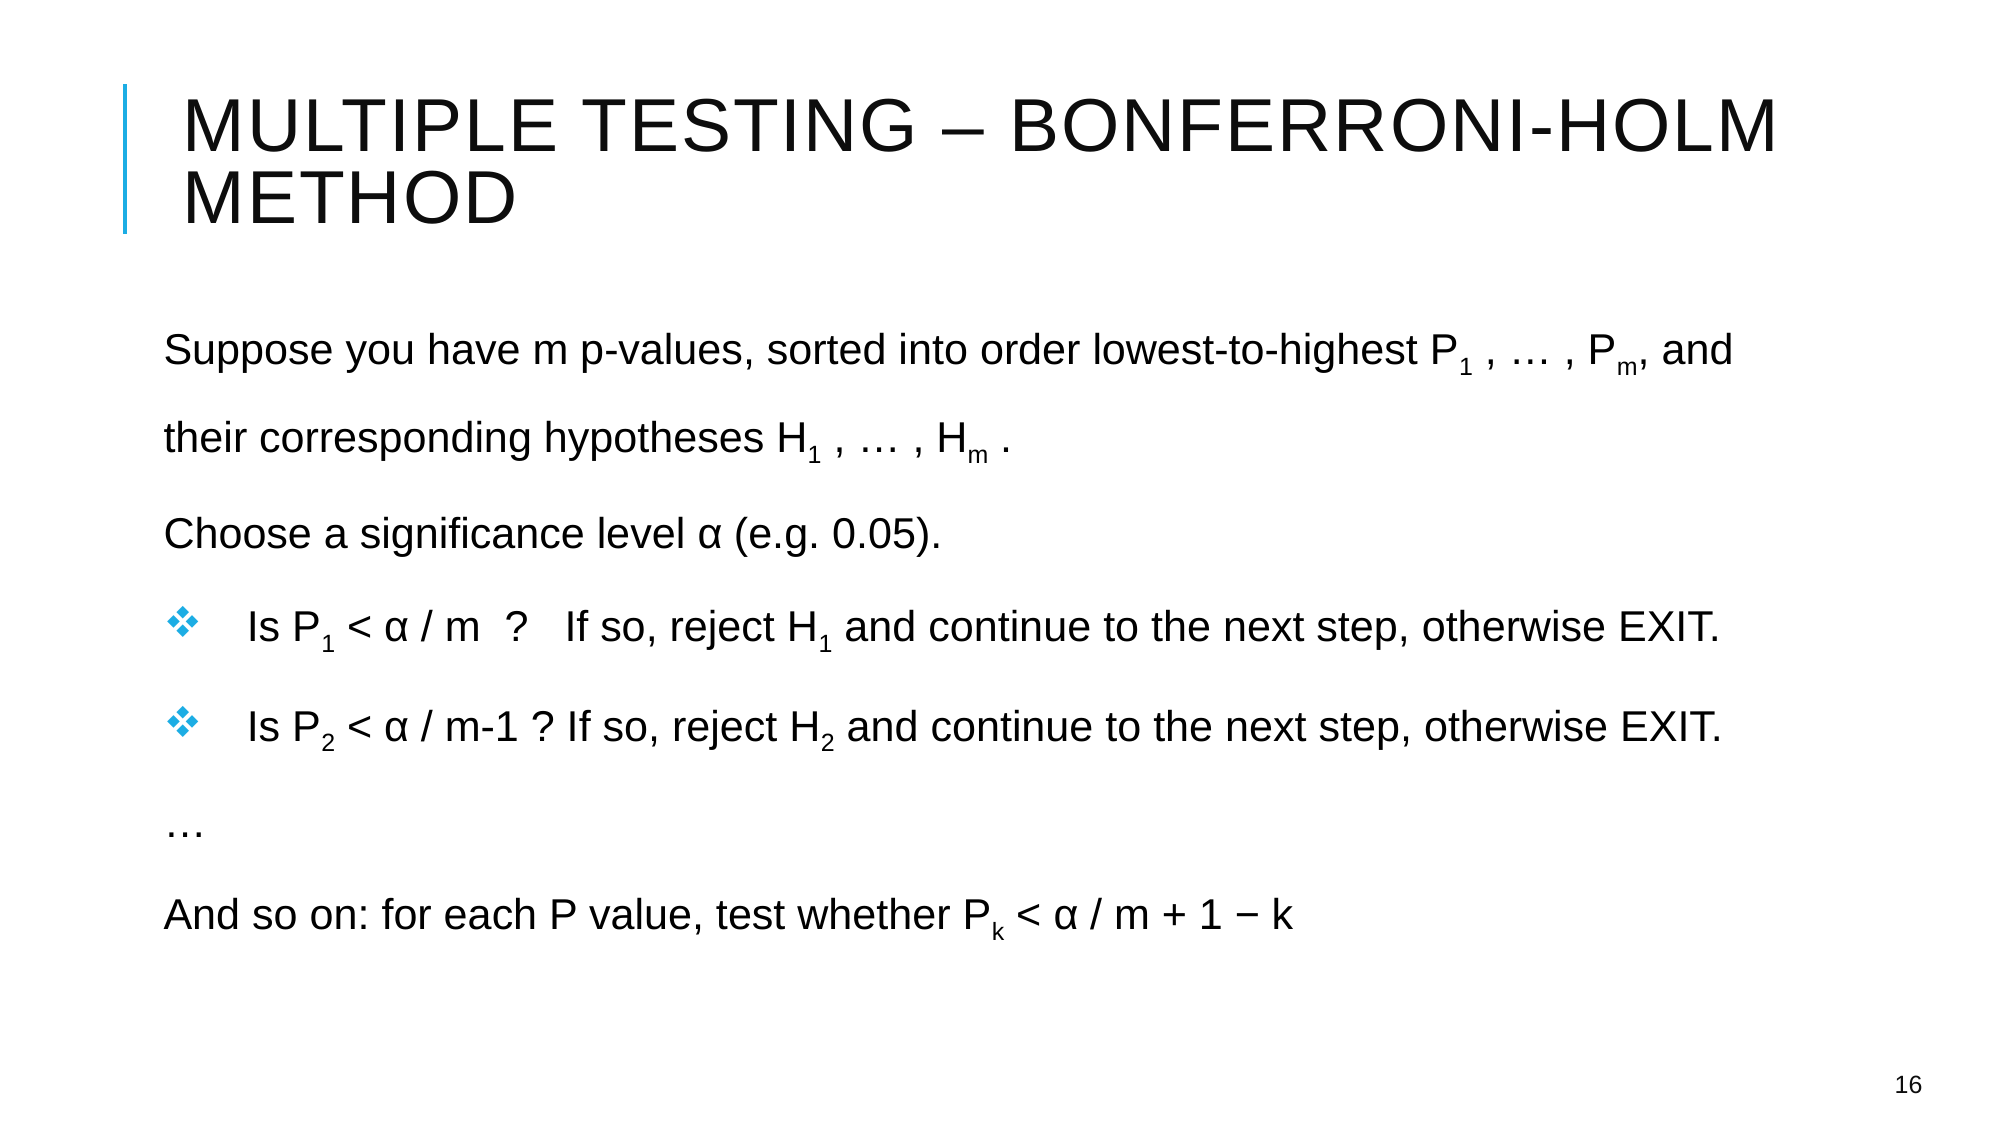

# Multiple testing – Bonferroni-holm method

Suppose you have m p-values, sorted into order lowest-to-highest P1 , … , Pm, and their corresponding hypotheses H1 , … , Hm .
Choose a significance level α (e.g. 0.05).
Is P1 < α / m  ?   If so, reject H1 and continue to the next step, otherwise EXIT.
Is P2 < α / m-1 ? If so, reject H2 and continue to the next step, otherwise EXIT.
…
And so on: for each P value, test whether Pk < α / m + 1 − k
16